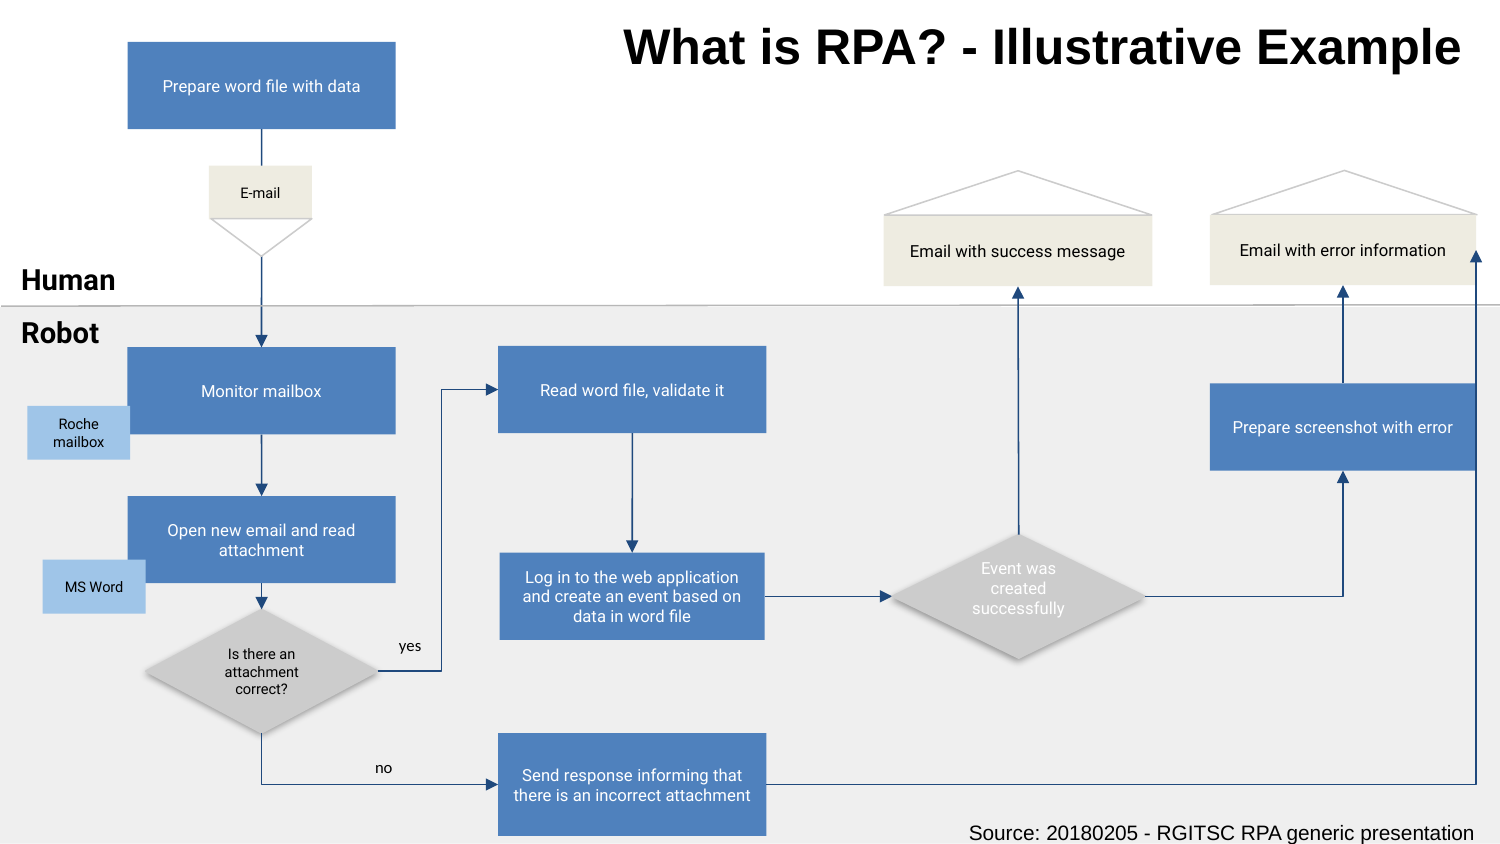

What is RPA? - Illustrative Example
Prepare word file with data
E-mail

Email with error information
Email with success message

Human
Robot

Read word file, validate it
Monitor mailbox
Prepare screenshot with error
Roche mailbox
Open new email and read attachment
Event was created successfully

Log in to the web application and create an event based on data in word file
MS Word
Is there an attachment correct?
yes
Send response informing that there is an incorrect attachment
no
Source: 20180205 - RGITSC RPA generic presentation